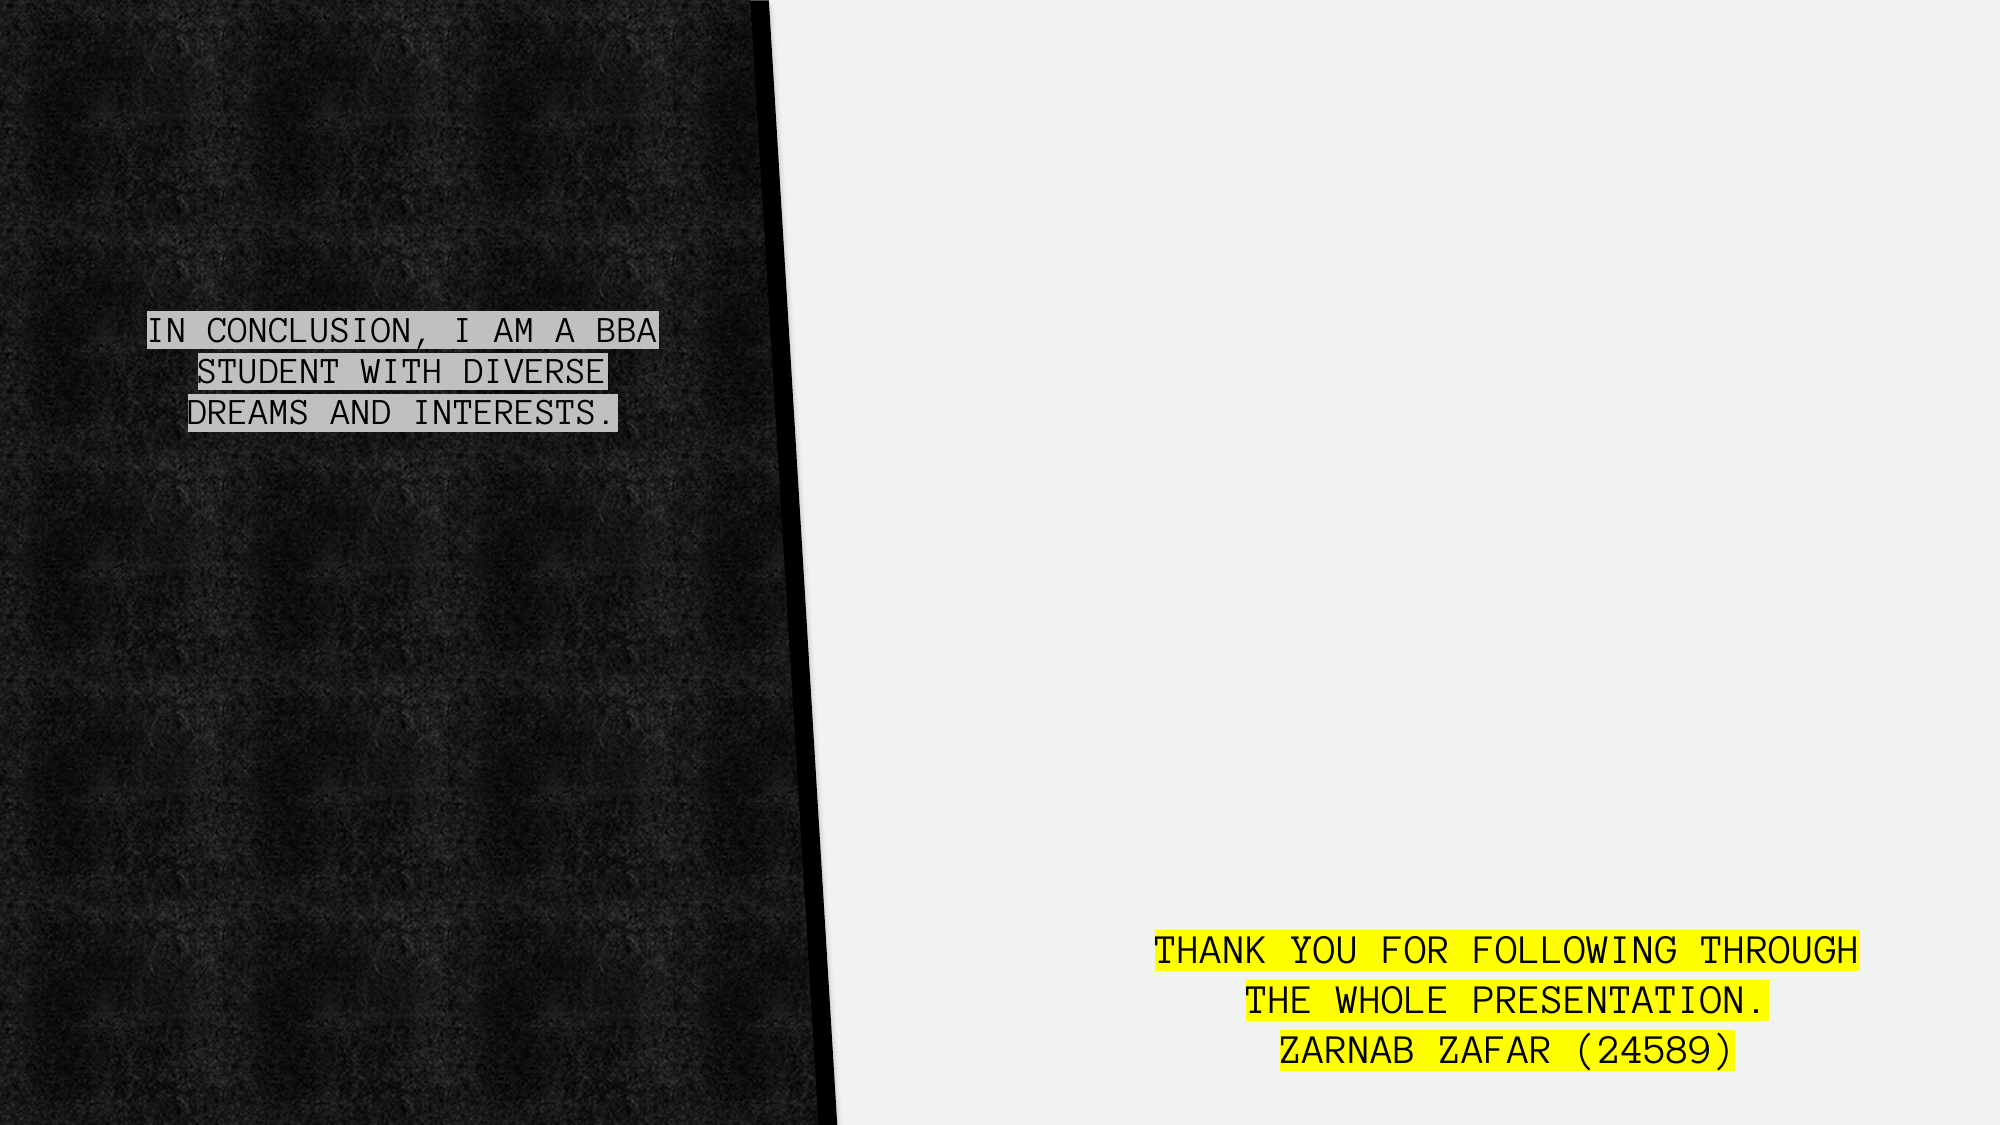

IN CONCLUSION, I AM A BBA STUDENT WITH DIVERSE DREAMS AND INTERESTS.

THANK YOU FOR FOLLOWING THROUGH THE WHOLE PRESENTATION.
ZARNAB ZAFAR (24589)